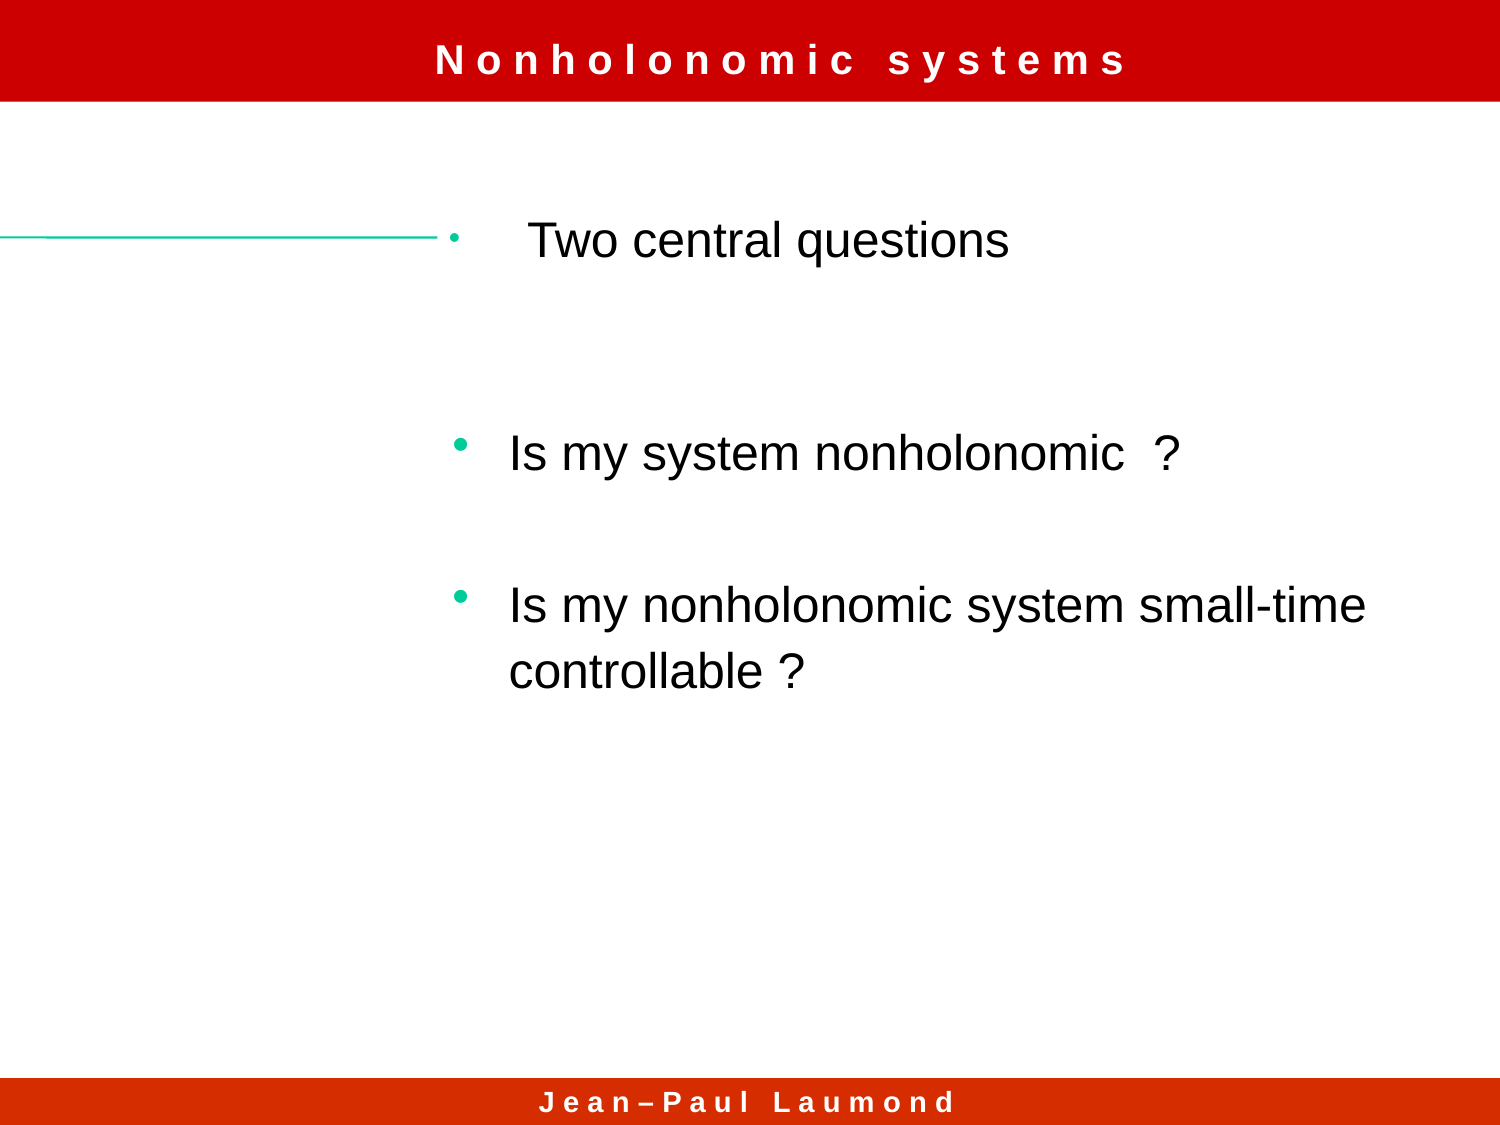

N o n h o l o n o m i c   s y s t e m s
Two central questions

Is my system nonholonomic  ?

Is my nonholonomic system small-time controllable ?